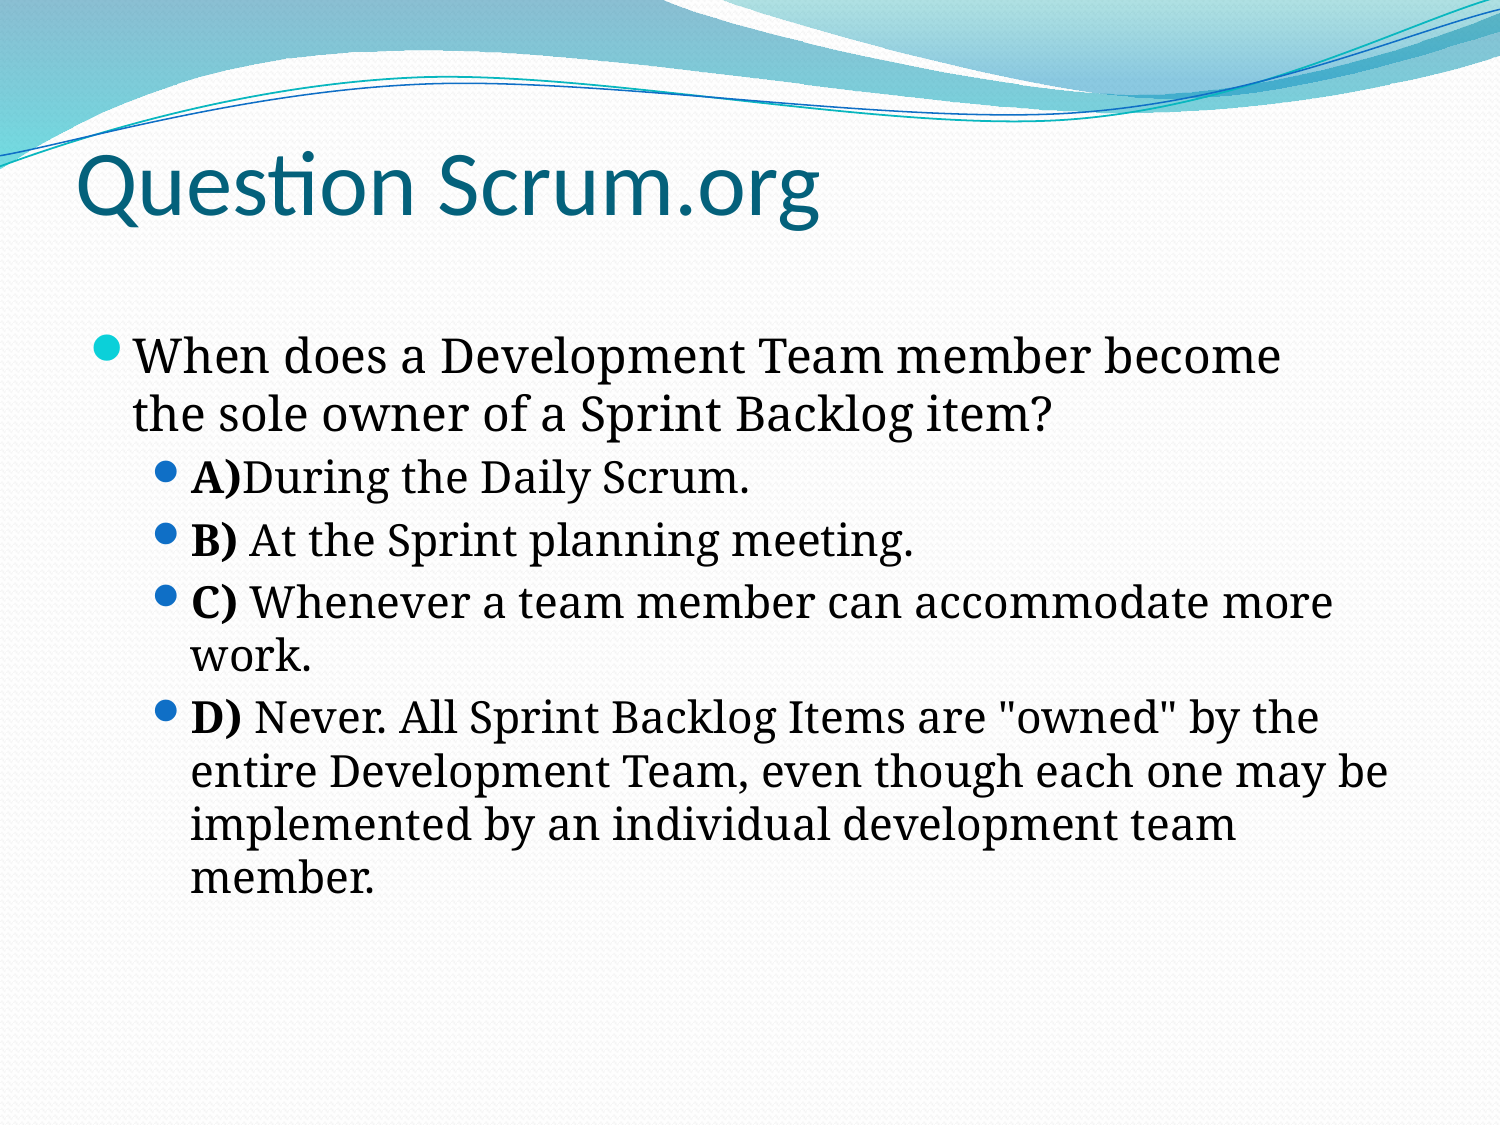

# Question Scrum.org
When does a Development Team member become the sole owner of a Sprint Backlog item?
A)During the Daily Scrum.
B) At the Sprint planning meeting.
C) Whenever a team member can accommodate more work.
D) Never. All Sprint Backlog Items are "owned" by the entire Development Team, even though each one may be implemented by an individual development team member.